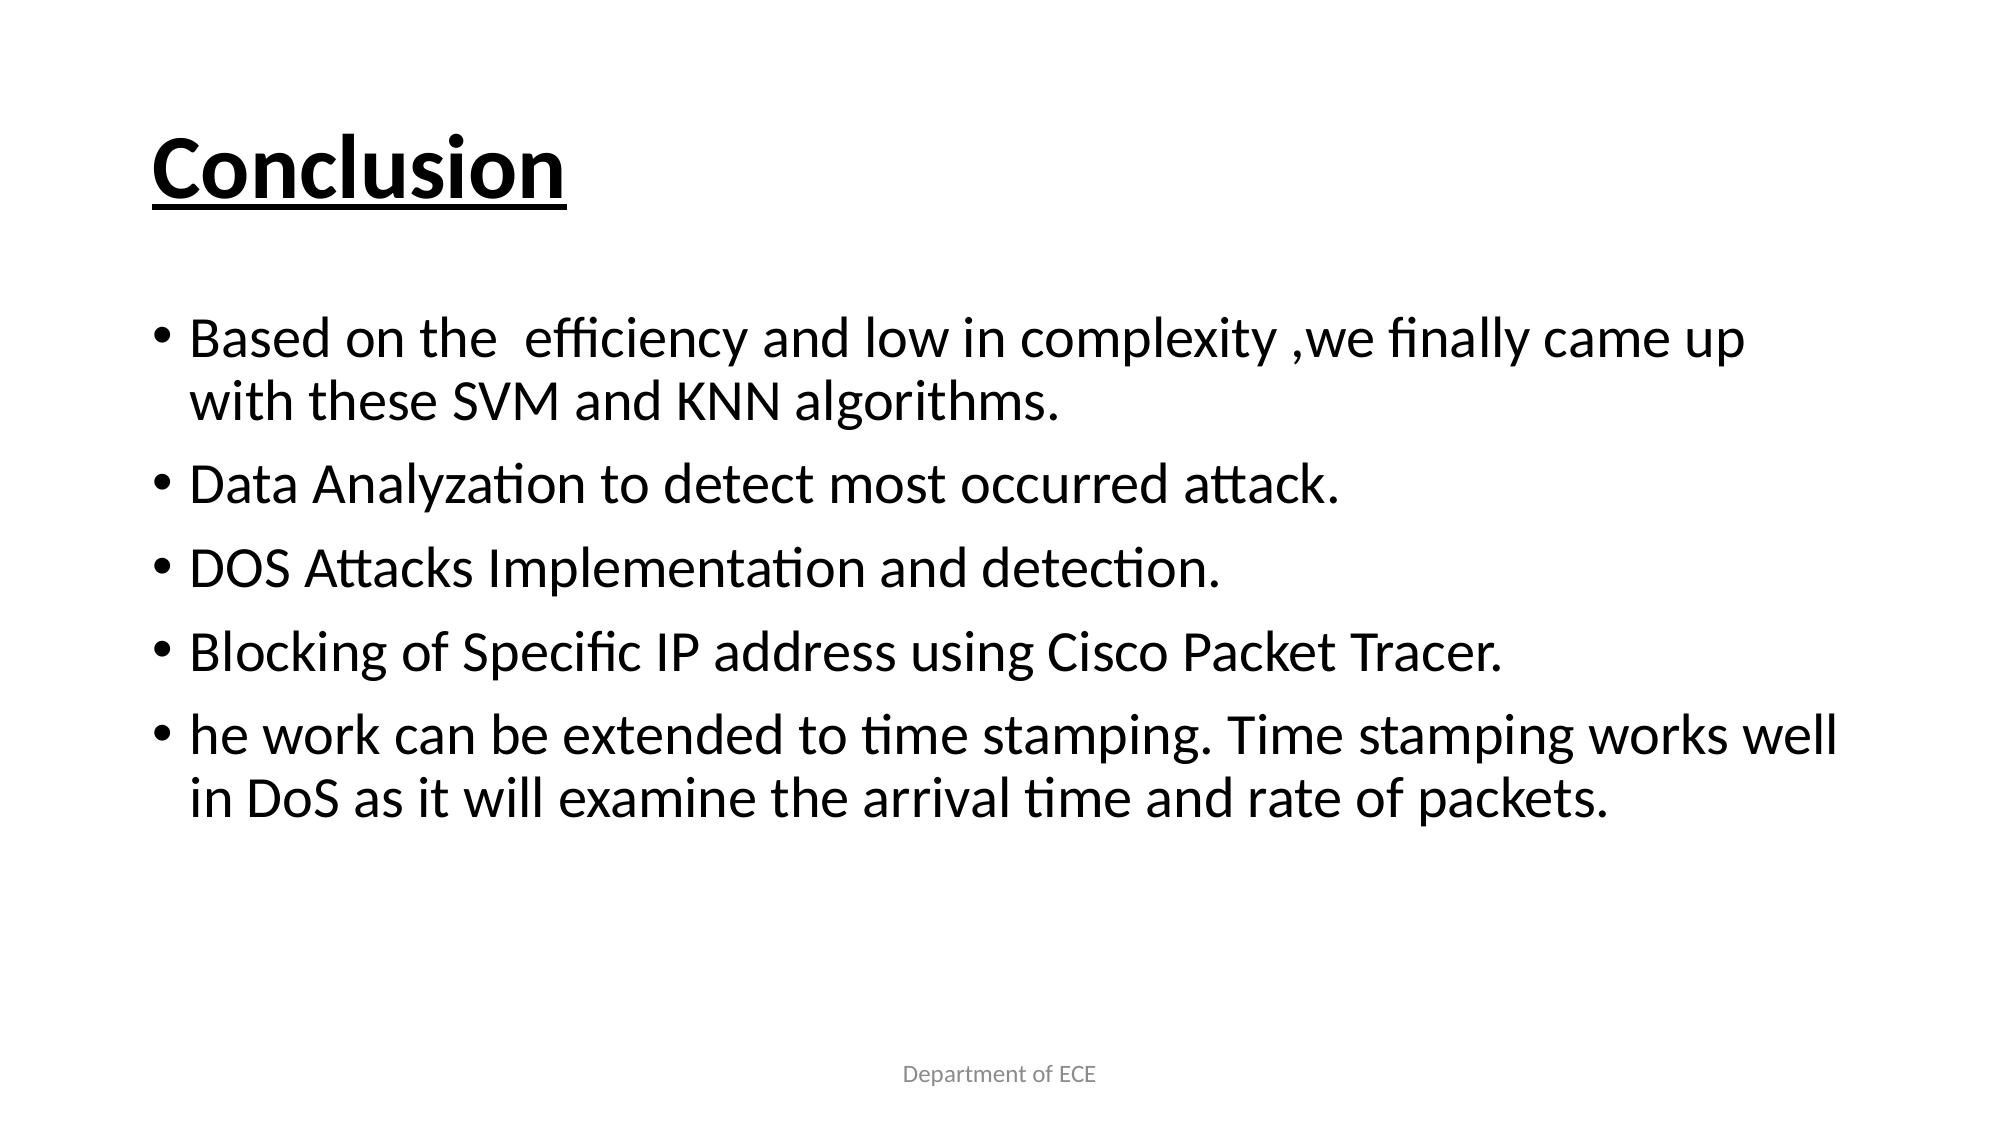

# Conclusion
Based on the  efficiency and low in complexity ,we finally came up with these SVM and KNN algorithms.
Data Analyzation to detect most occurred attack.
DOS Attacks Implementation and detection.
Blocking of Specific IP address using Cisco Packet Tracer.
he work can be extended to time stamping. Time stamping works well in DoS as it will examine the arrival time and rate of packets.

Department of ECE
23